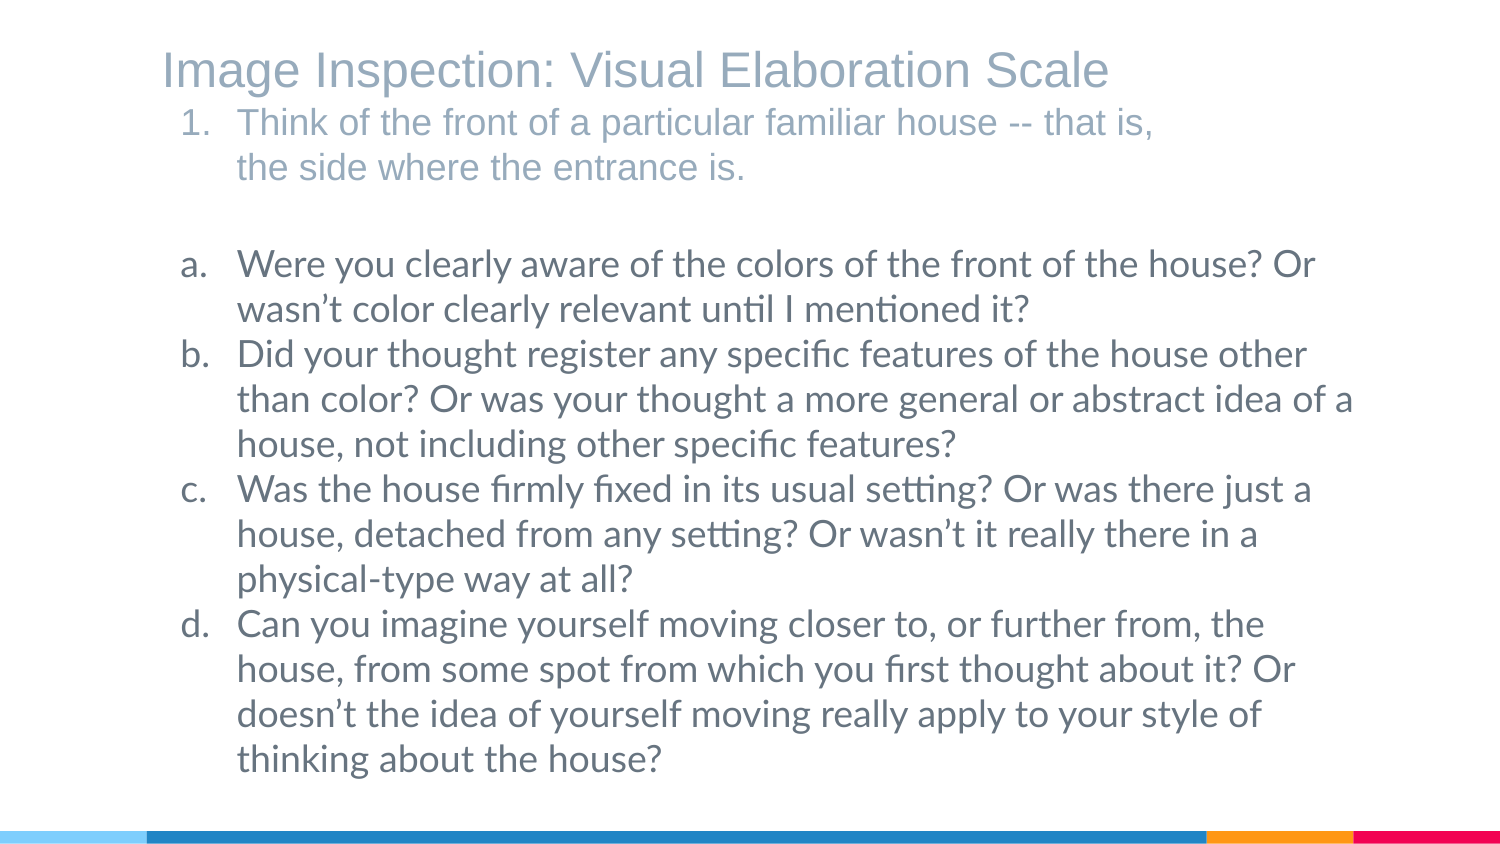

# Image Inspection: Visual Elaboration Scale
Think of the front of a particular familiar house -- that is, the side where the entrance is.
Were you clearly aware of the colors of the front of the house? Or wasn’t color clearly relevant until I mentioned it?
Did your thought register any specific features of the house other than color? Or was your thought a more general or abstract idea of a house, not including other specific features?
Was the house firmly fixed in its usual setting? Or was there just a house, detached from any setting? Or wasn’t it really there in a physical-type way at all?
Can you imagine yourself moving closer to, or further from, the house, from some spot from which you first thought about it? Or doesn’t the idea of yourself moving really apply to your style of thinking about the house?